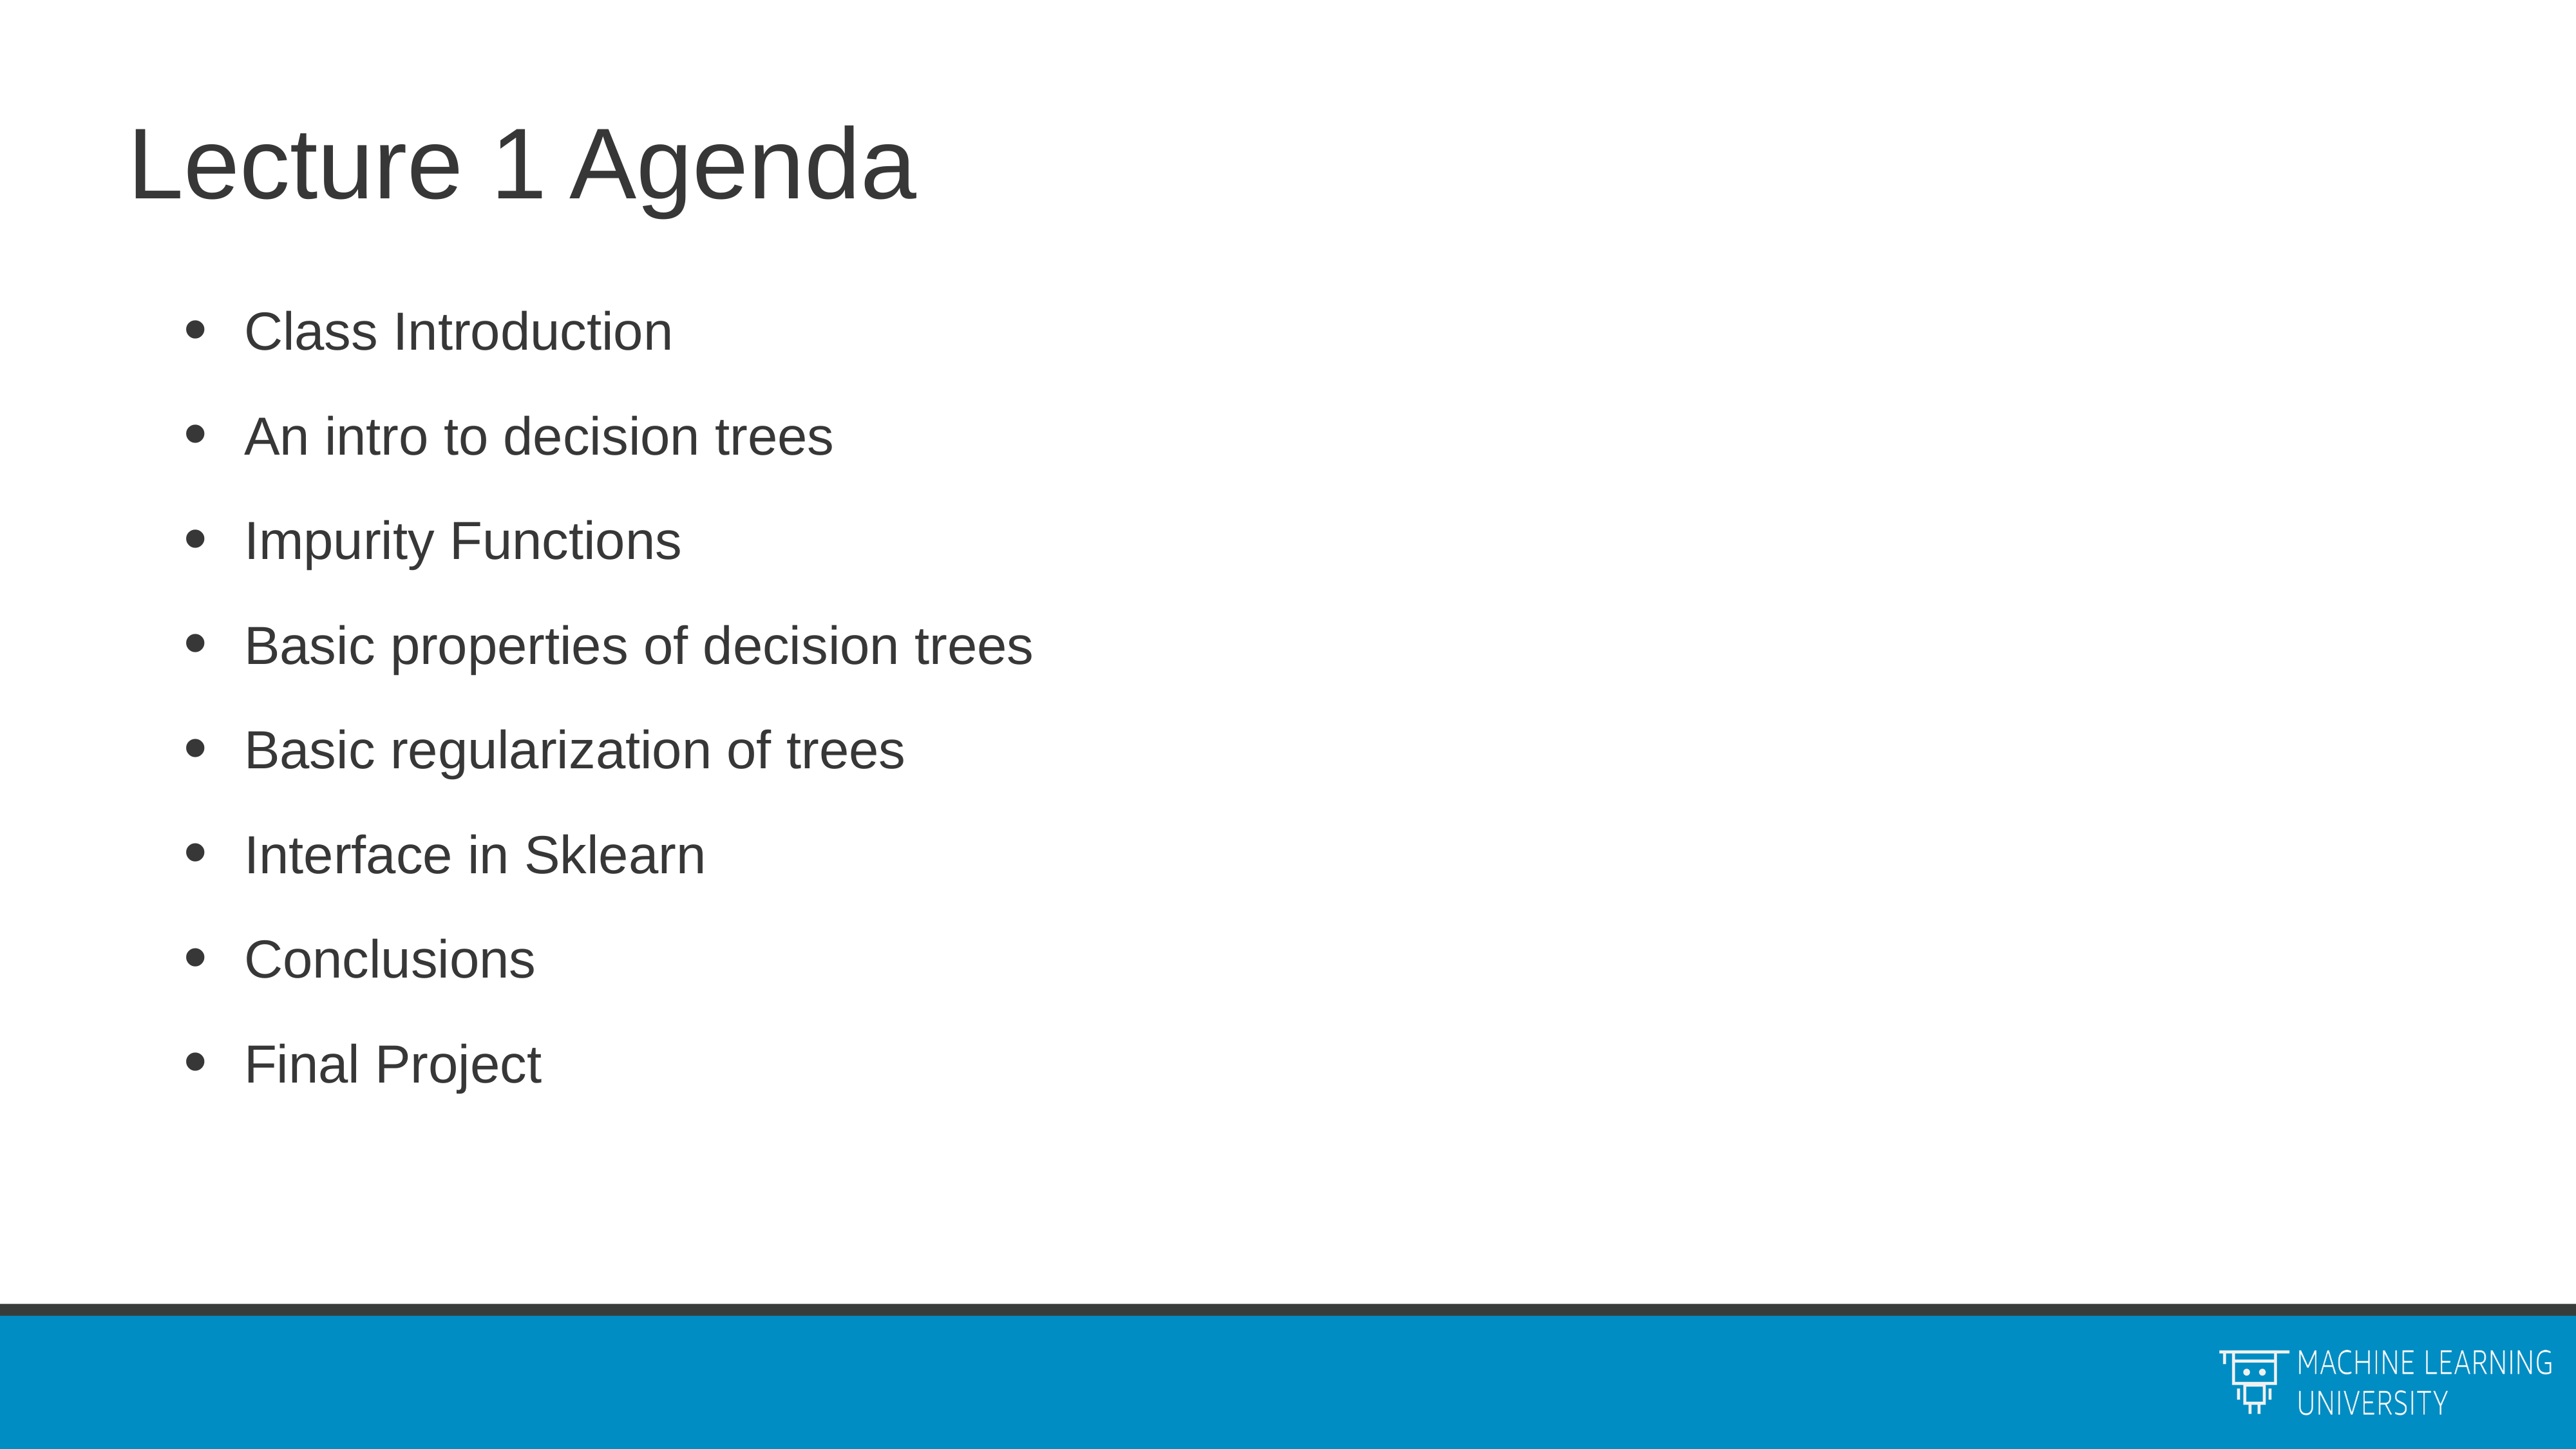

# Lecture 1 Agenda
Class Introduction
An intro to decision trees
Impurity Functions
Basic properties of decision trees
Basic regularization of trees
Interface in Sklearn
Conclusions
Final Project